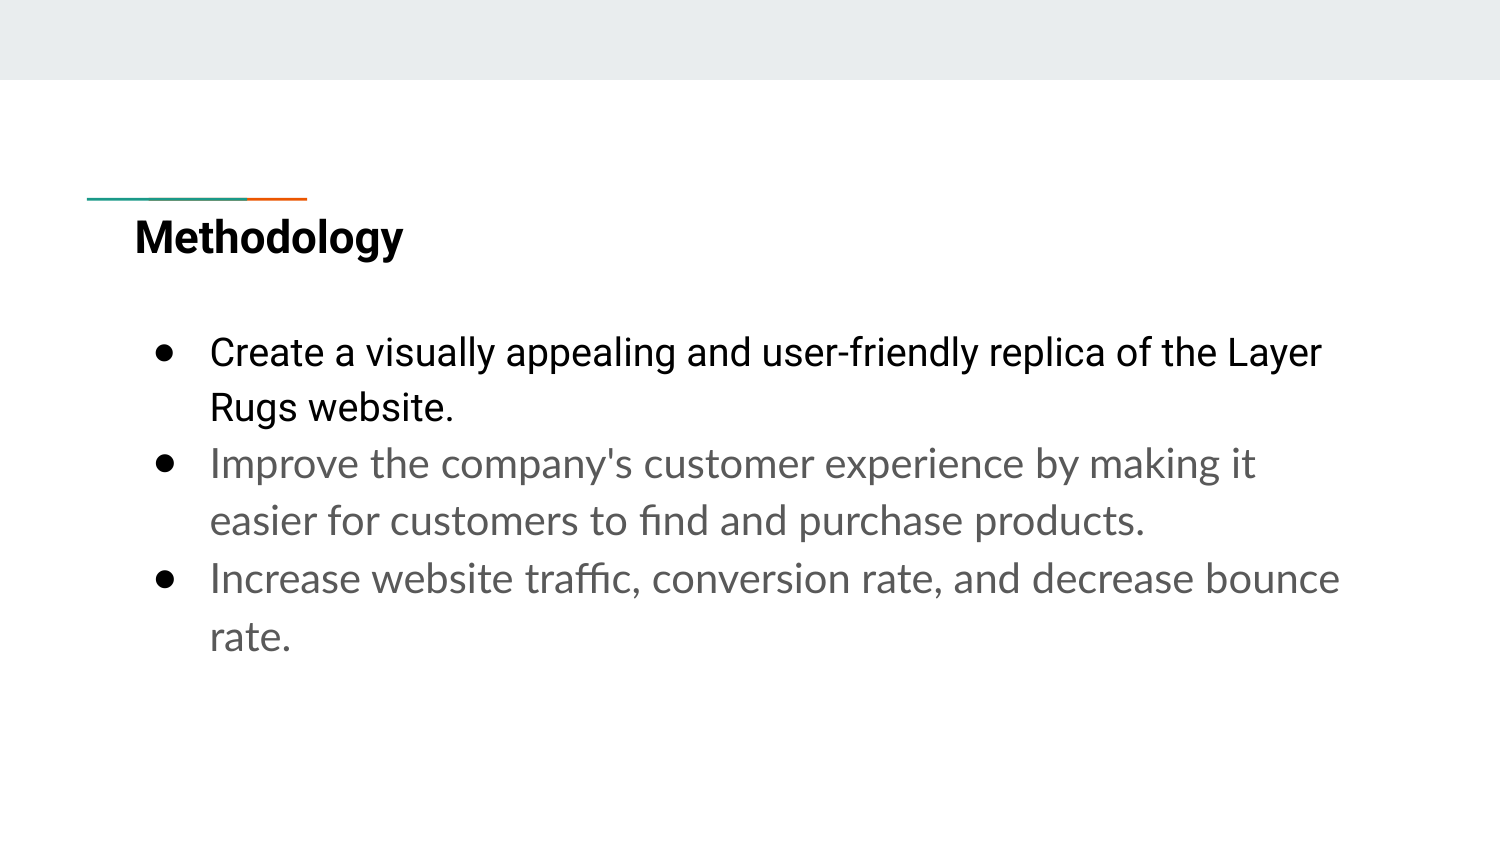

# Methodology

Create a visually appealing and user-friendly replica of the Layer Rugs website.
Improve the company's customer experience by making it easier for customers to find and purchase products.
Increase website traffic, conversion rate, and decrease bounce rate.